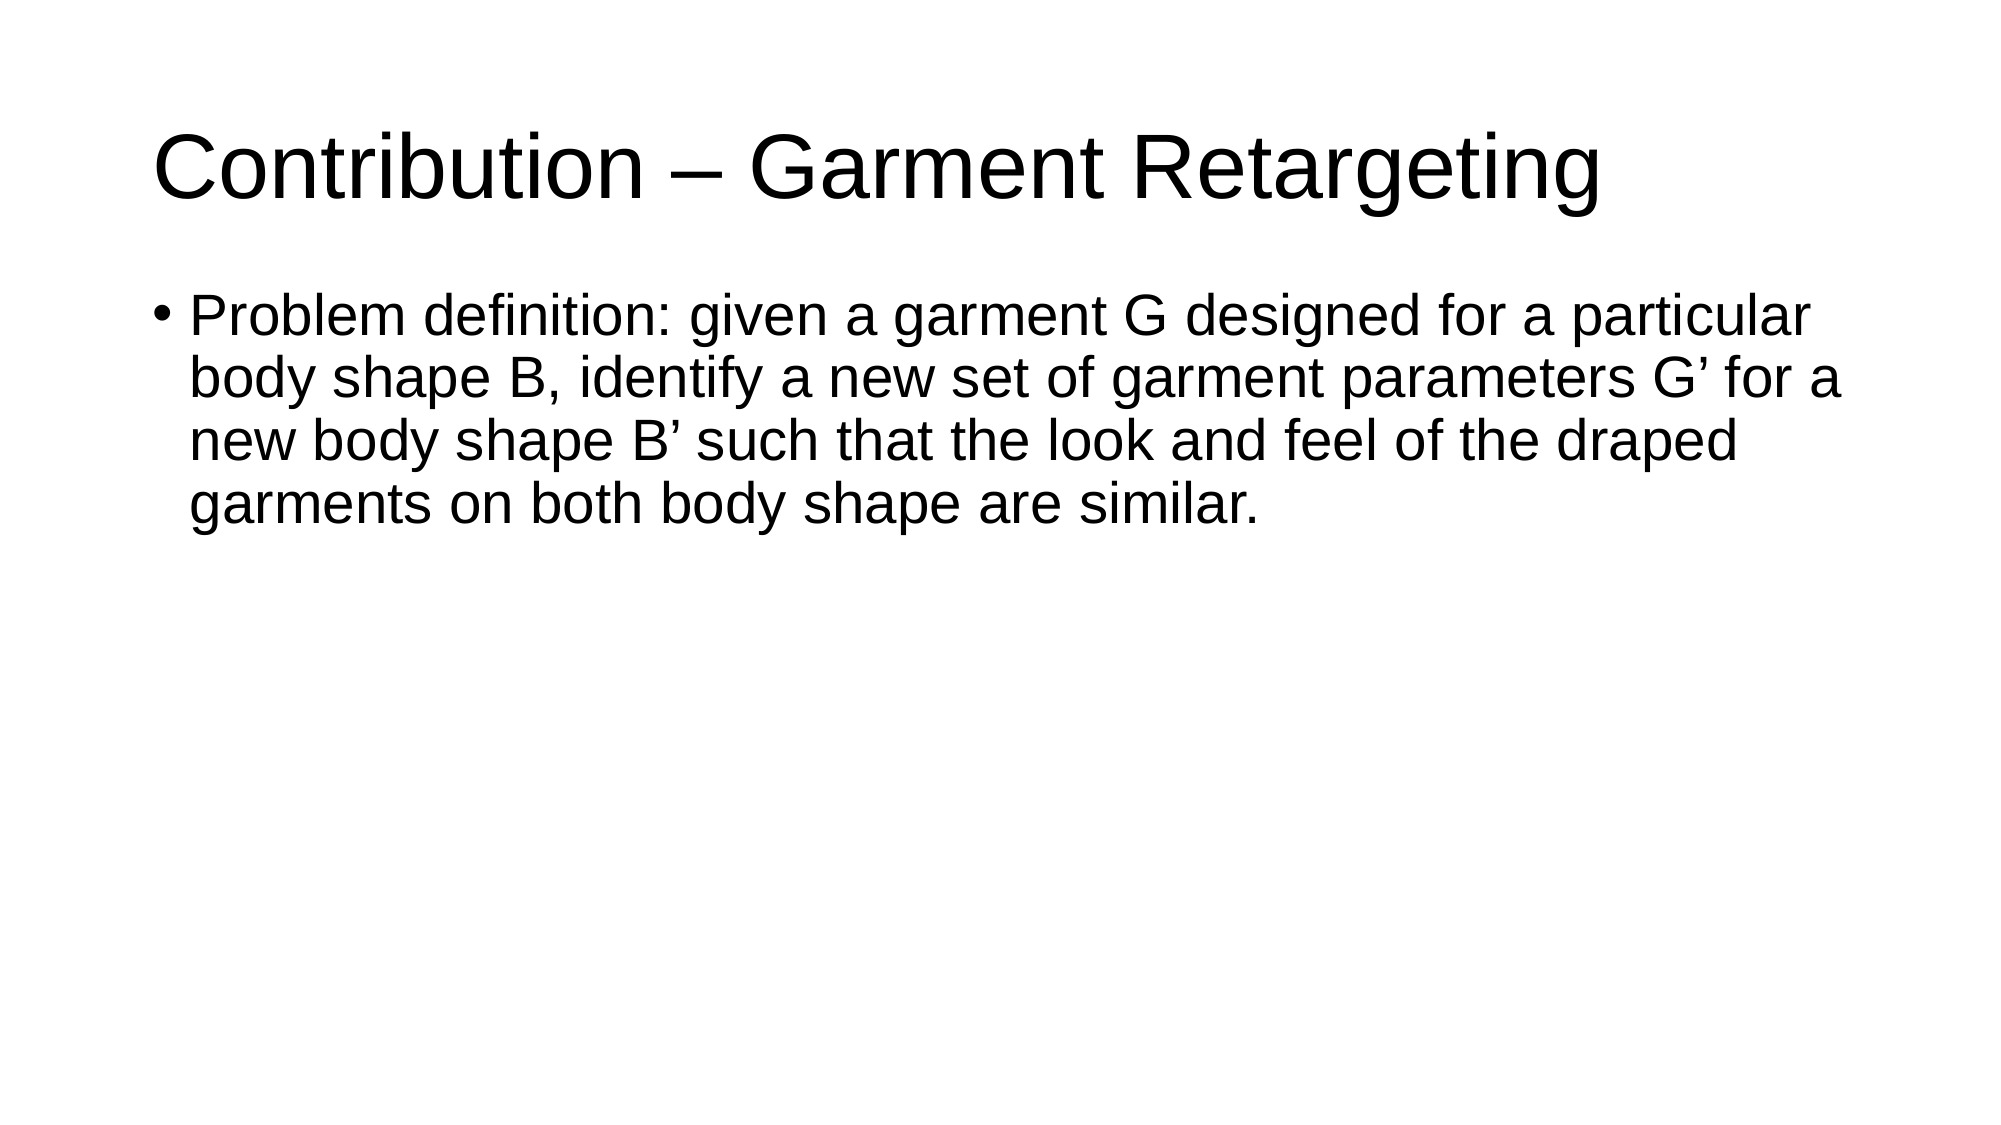

# Contribution – Garment Retargeting
Problem definition: given a garment G designed for a particular body shape B, identify a new set of garment parameters G’ for a new body shape B’ such that the look and feel of the draped garments on both body shape are similar.